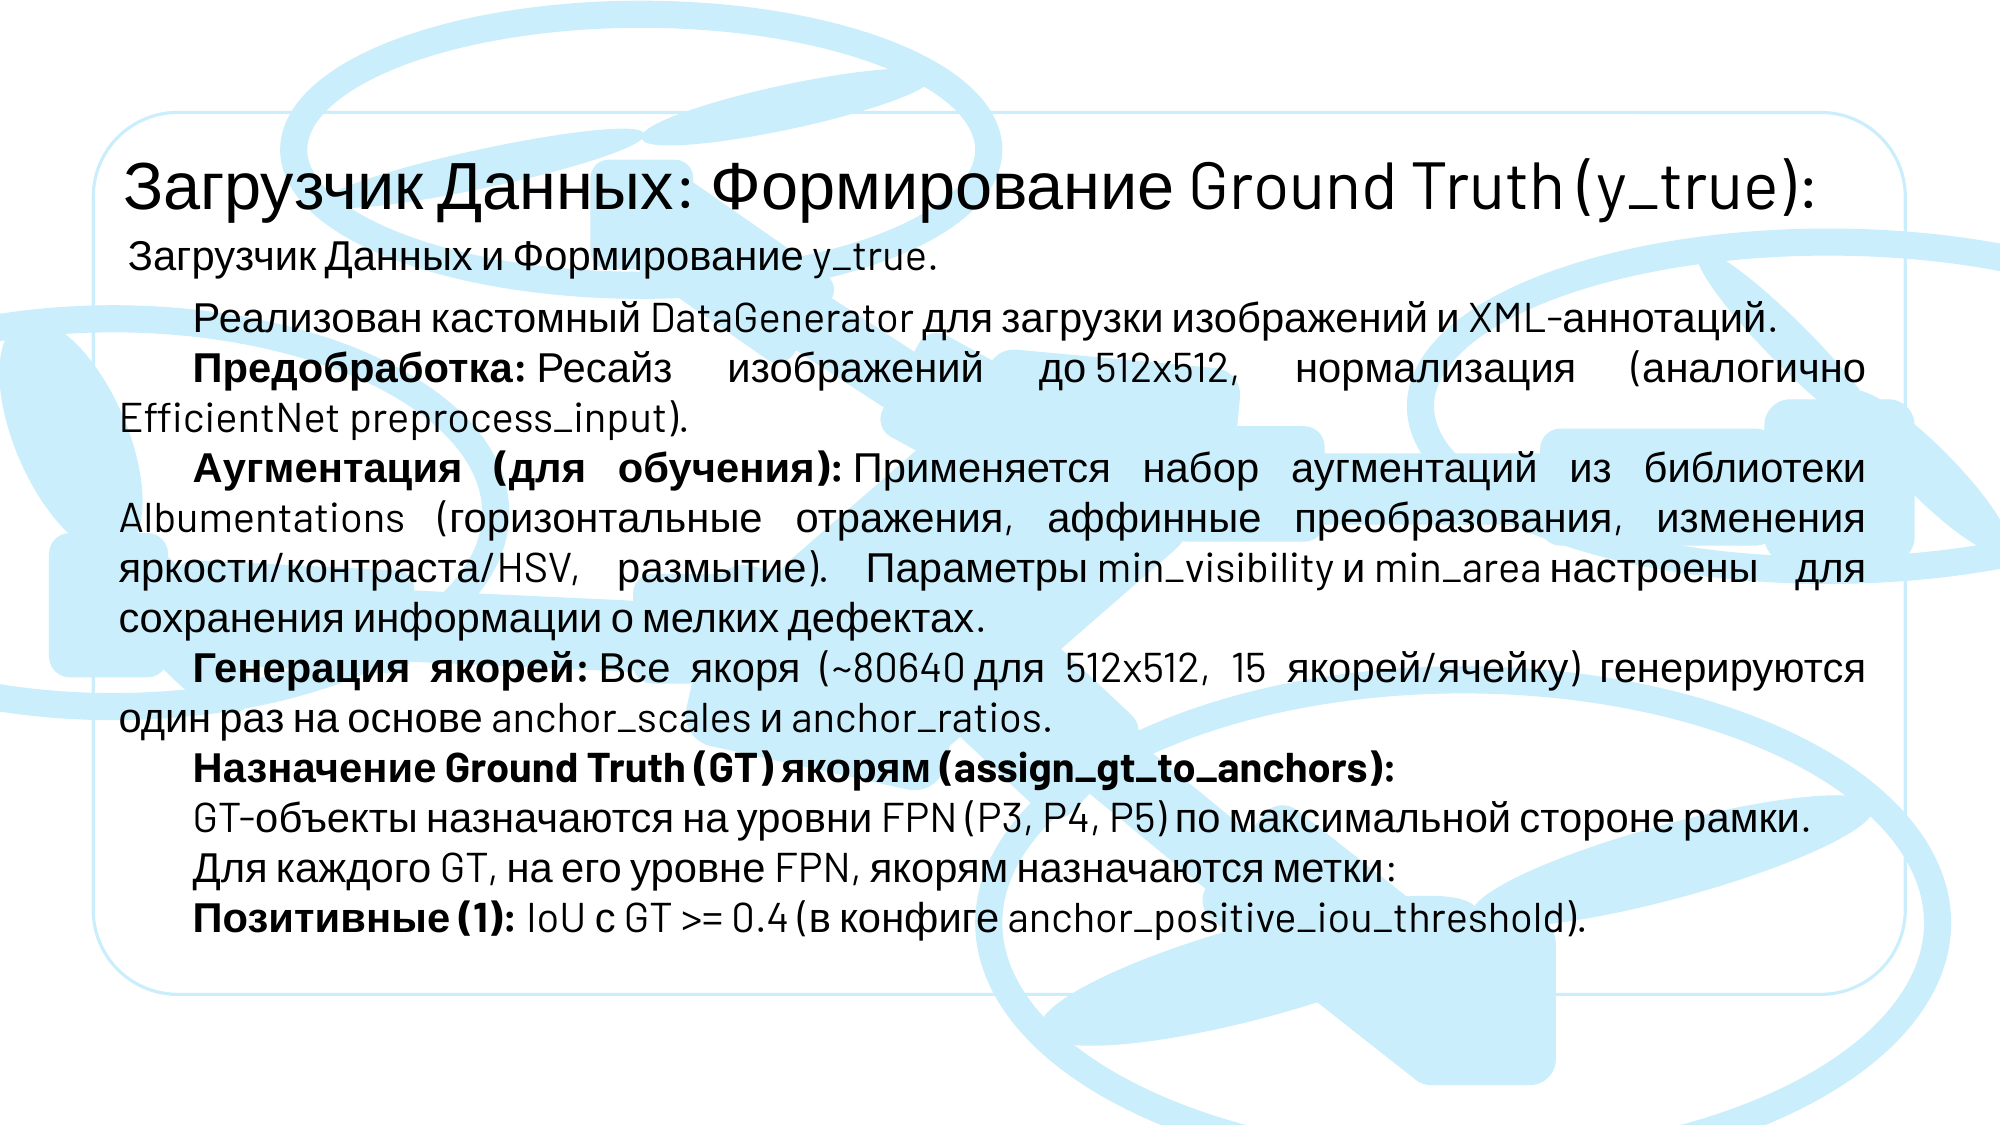

Загрузчик Данных: Формирование Ground Truth (y_true):
Загрузчик Данных и Формирование y_true.
Реализован кастомный DataGenerator для загрузки изображений и XML-аннотаций.
Предобработка: Ресайз изображений до 512x512, нормализация (аналогично EfficientNet preprocess_input).
Аугментация (для обучения): Применяется набор аугментаций из библиотеки Albumentations (горизонтальные отражения, аффинные преобразования, изменения яркости/контраста/HSV, размытие). Параметры min_visibility и min_area настроены для сохранения информации о мелких дефектах.
Генерация якорей: Все якоря (~80640 для 512x512, 15 якорей/ячейку) генерируются один раз на основе anchor_scales и anchor_ratios.
Назначение Ground Truth (GT) якорям (assign_gt_to_anchors):
GT-объекты назначаются на уровни FPN (P3, P4, P5) по максимальной стороне рамки.
Для каждого GT, на его уровне FPN, якорям назначаются метки:
Позитивные (1): IoU с GT >= 0.4 (в конфиге anchor_positive_iou_threshold).